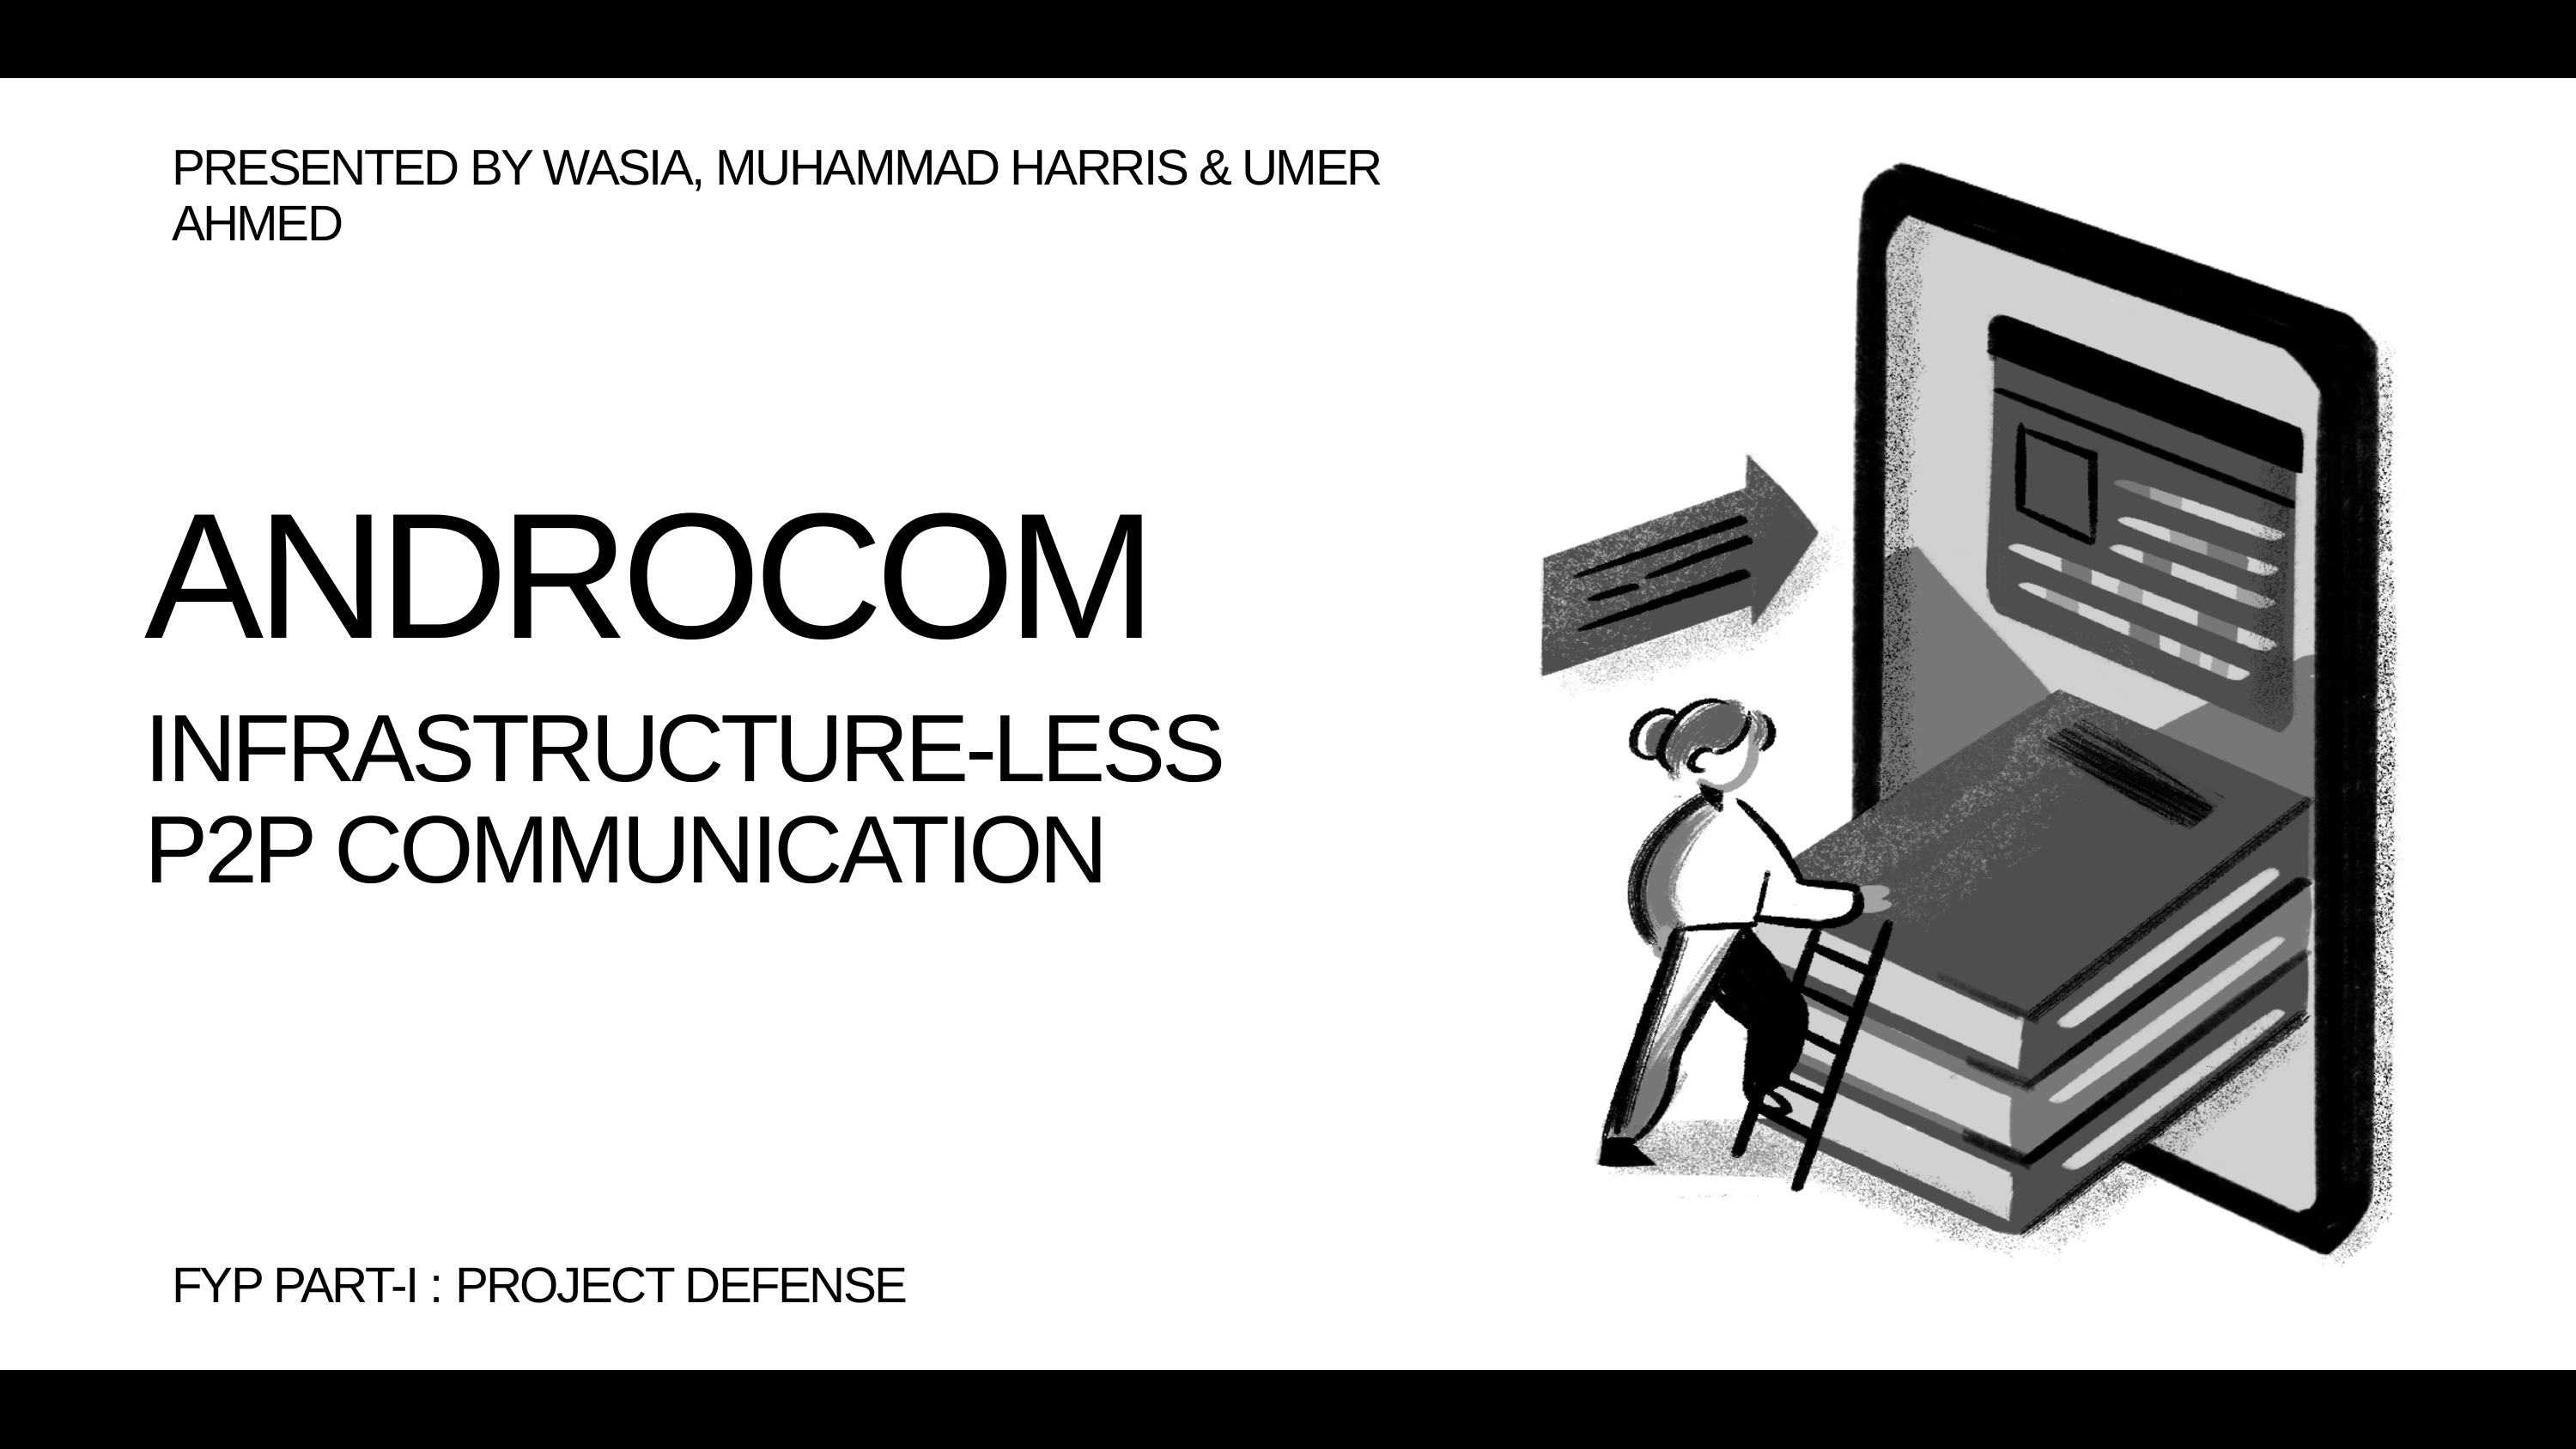

PRESENTED BY WASIA, MUHAMMAD HARRIS & UMER AHMED

ANDROCOM
INFRASTRUCTURE-LESS
P2P COMMUNICATION
FYP PART-I : PROJECT DEFENSE